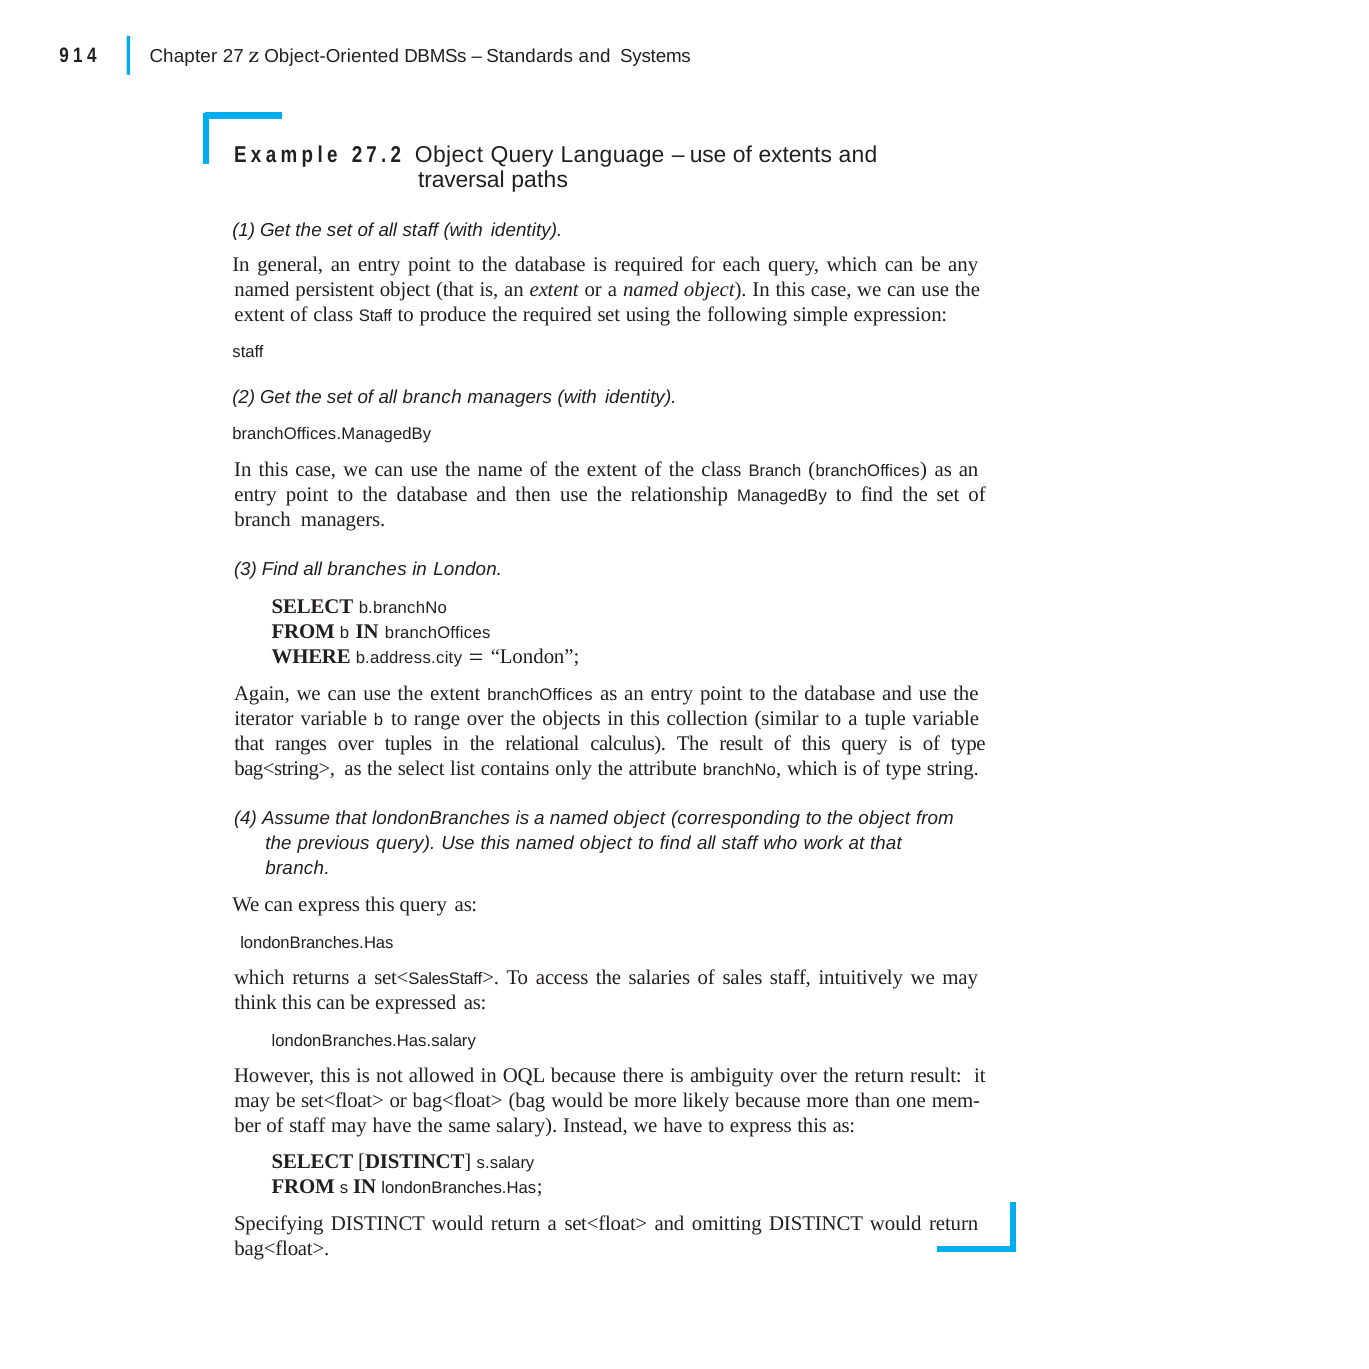

|
914
Chapter 27 z Object-Oriented DBMSs – Standards and Systems

Example 27.2 Object Query Language – use of extents and  traversal paths

(1) Get the set of all staff (with identity).
In general, an entry point to the database is required for each query, which can be any  named persistent object (that is, an extent or a named object). In this case, we can use the  extent of class Staff to produce the required set using the following simple expression:
staff

(2) Get the set of all branch managers (with identity).
branchOffices.ManagedBy
In this case, we can use the name of the extent of the class Branch (branchOffices) as an  entry point to the database and then use the relationship ManagedBy to find the set of branch  managers.

(3) Find all branches in London.
SELECT b.branchNo
FROM b IN branchOffices
WHERE b.address.city = “London”;
Again, we can use the extent branchOffices as an entry point to the database and use the  iterator variable b to range over the objects in this collection (similar to a tuple variable  that ranges over tuples in the relational calculus). The result of this query is of type bag<string>,  as the select list contains only the attribute branchNo, which is of type string.

(4) Assume that londonBranches is a named object (corresponding to the object from  the previous query). Use this named object to find all staff who work at that branch.
We can express this query as:
londonBranches.Has
which returns a set<SalesStaff>. To access the salaries of sales staff, intuitively we may  think this can be expressed as:
londonBranches.Has.salary
However, this is not allowed in OQL because there is ambiguity over the return result:  it may be set<float> or bag<float> (bag would be more likely because more than one mem-  ber of staff may have the same salary). Instead, we have to express this as:
SELECT [DISTINCT] s.salary
FROM s IN londonBranches.Has;
Specifying DISTINCT would return a set<float> and omitting DISTINCT would return  bag<float>.